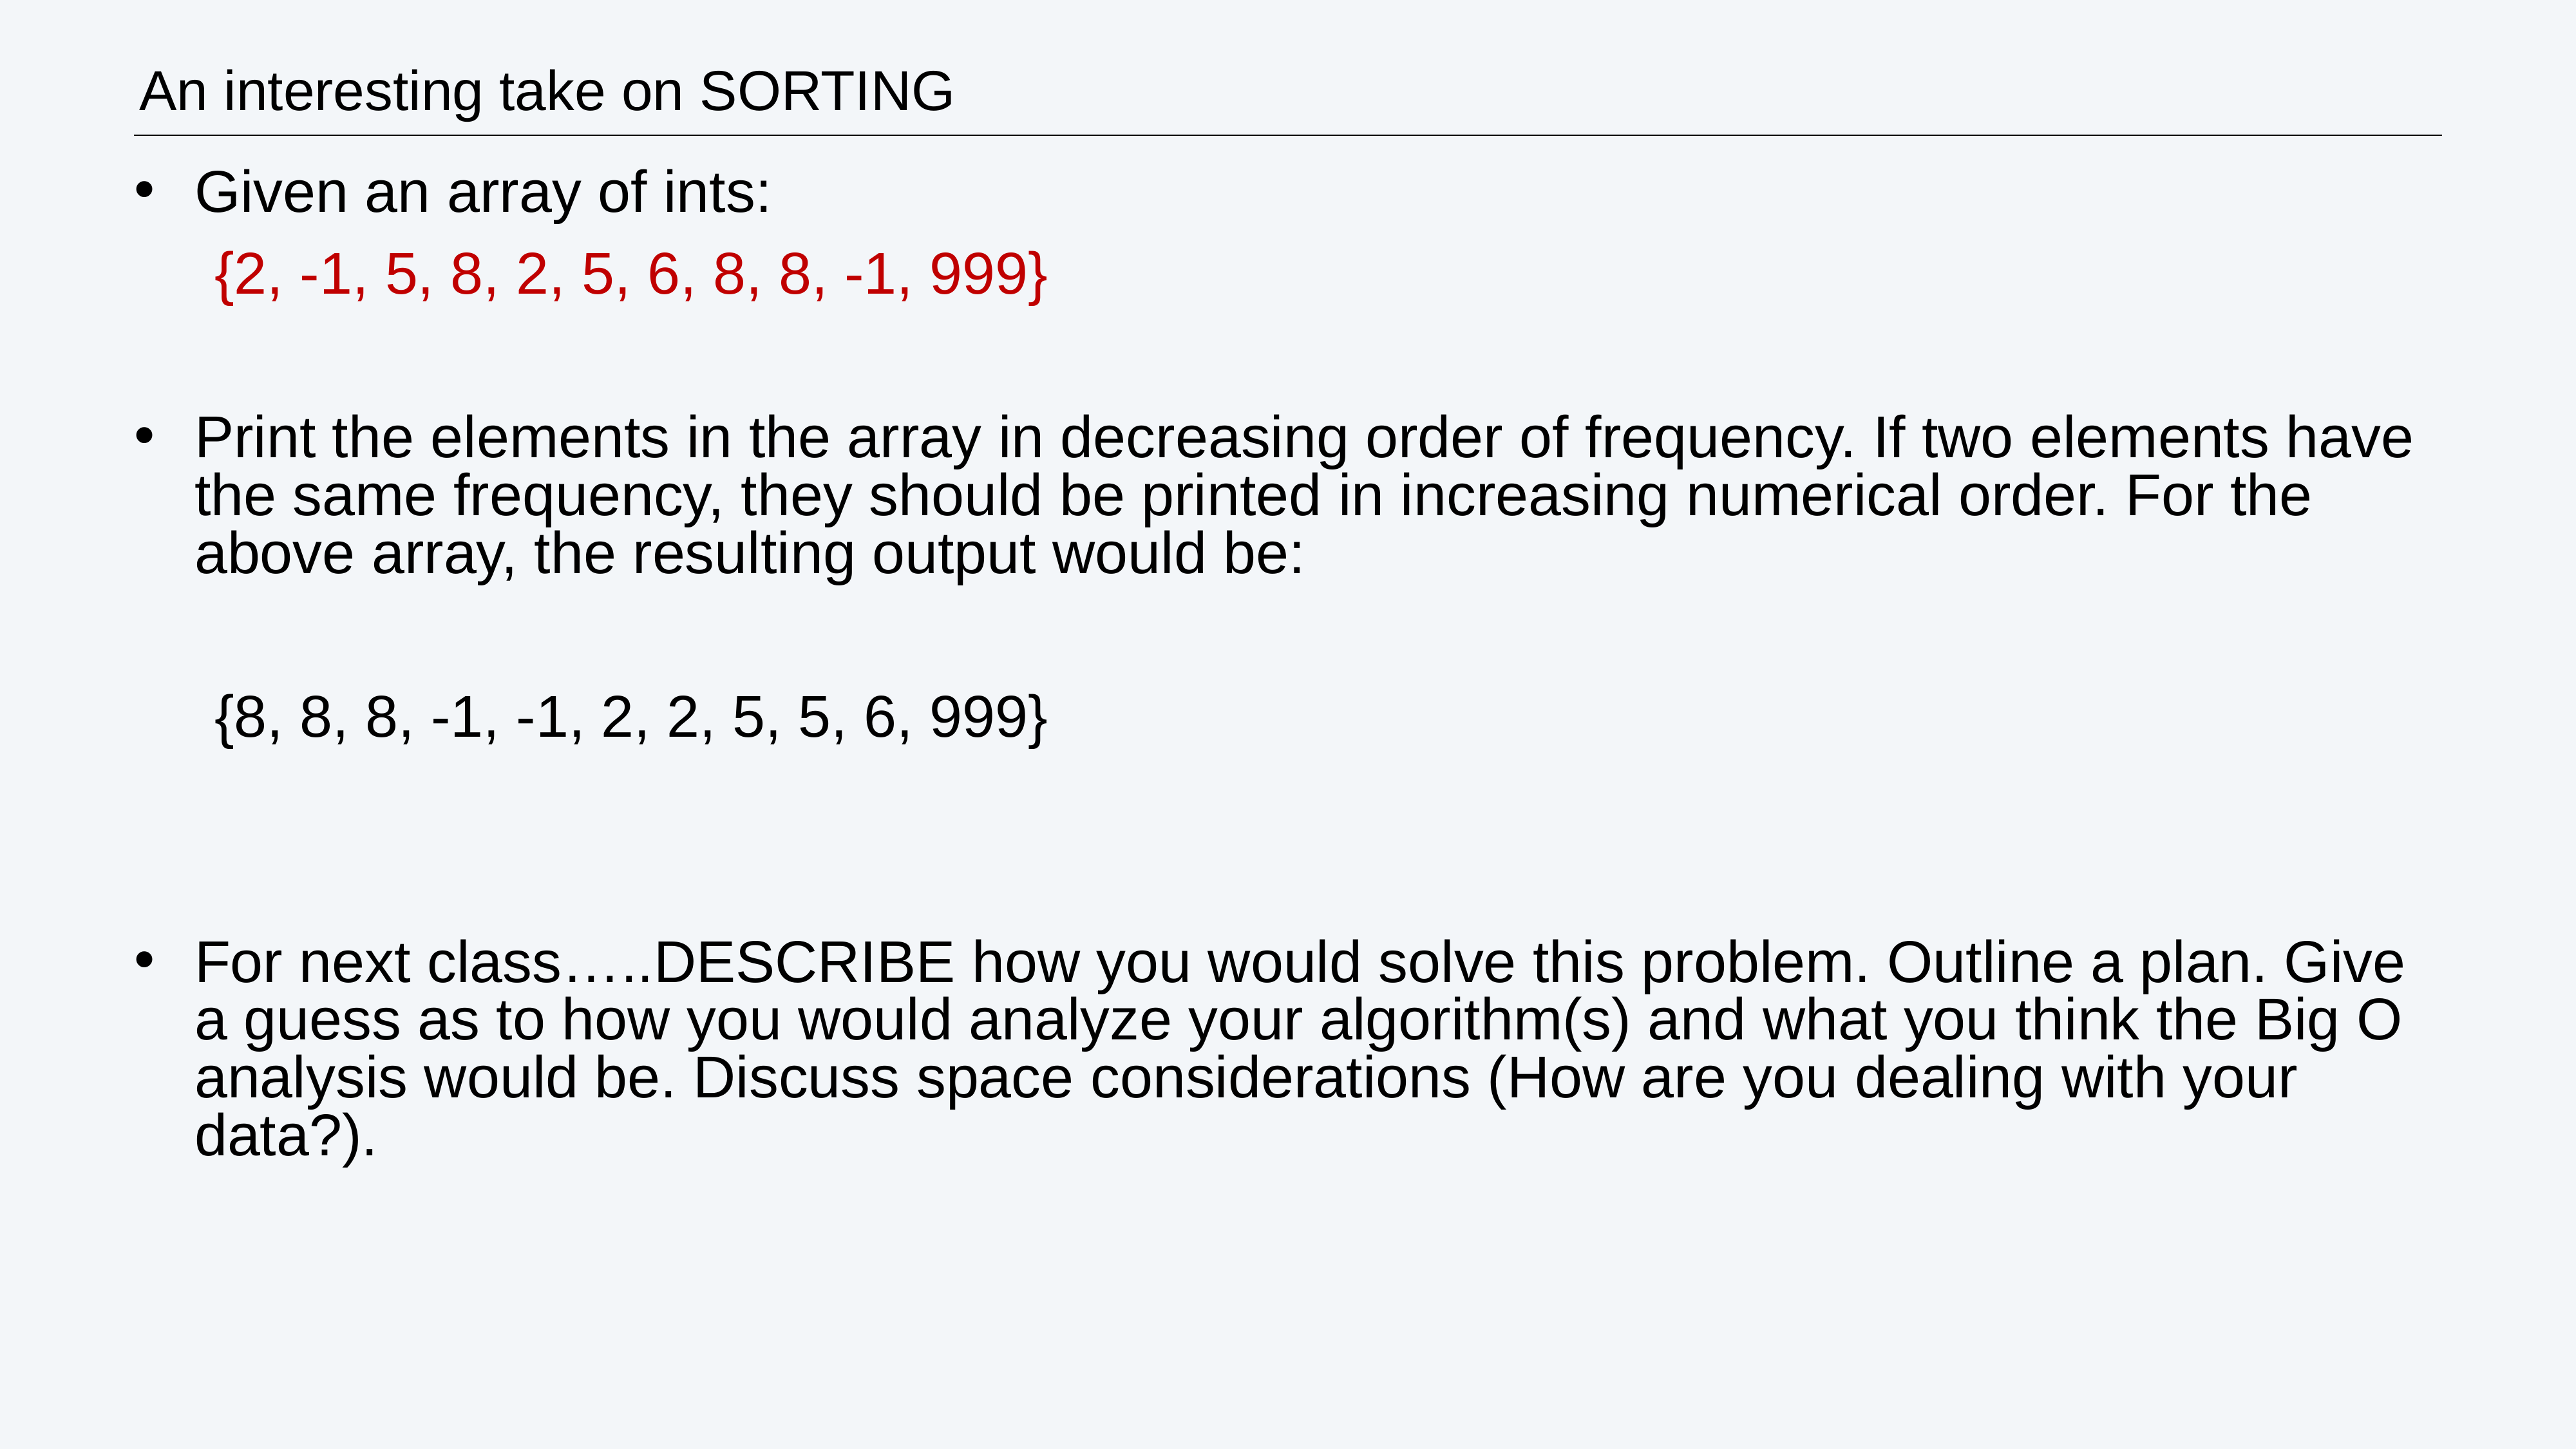

# An interesting take on SORTING
Given an array of ints:
{2, -1, 5, 8, 2, 5, 6, 8, 8, -1, 999}

Print the elements in the array in decreasing order of frequency. If two elements have the same frequency, they should be printed in increasing numerical order. For the above array, the resulting output would be:

{8, 8, 8, -1, -1, 2, 2, 5, 5, 6, 999}

For next class…..DESCRIBE how you would solve this problem. Outline a plan. Give a guess as to how you would analyze your algorithm(s) and what you think the Big O analysis would be. Discuss space considerations (How are you dealing with your data?).